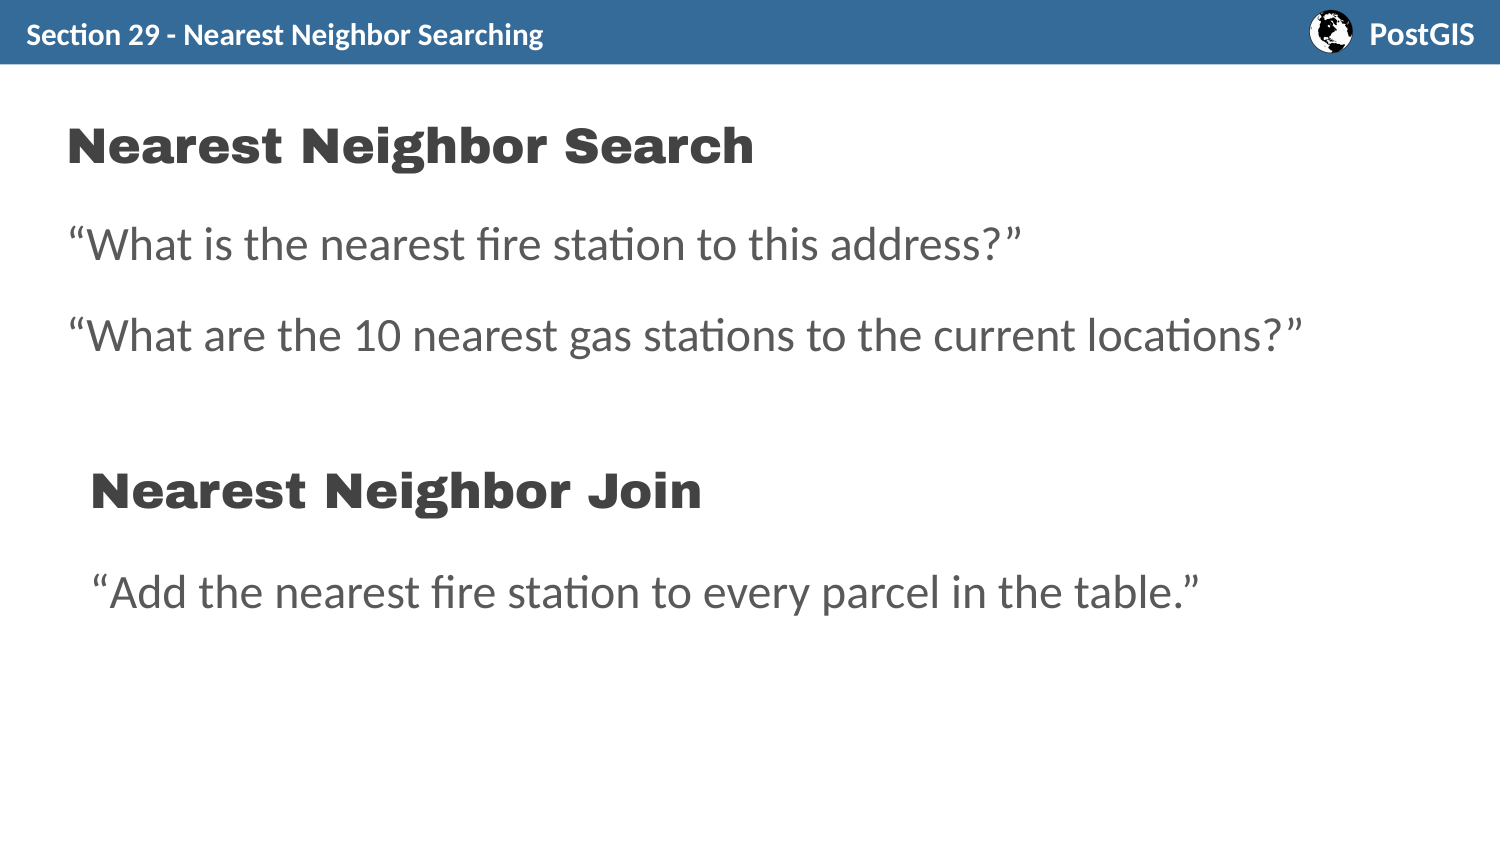

Section 29 - Nearest Neighbor Searching
# Nearest Neighbor Search
“What is the nearest fire station to this address?”
“What are the 10 nearest gas stations to the current locations?”
Nearest Neighbor Join
“Add the nearest fire station to every parcel in the table.”